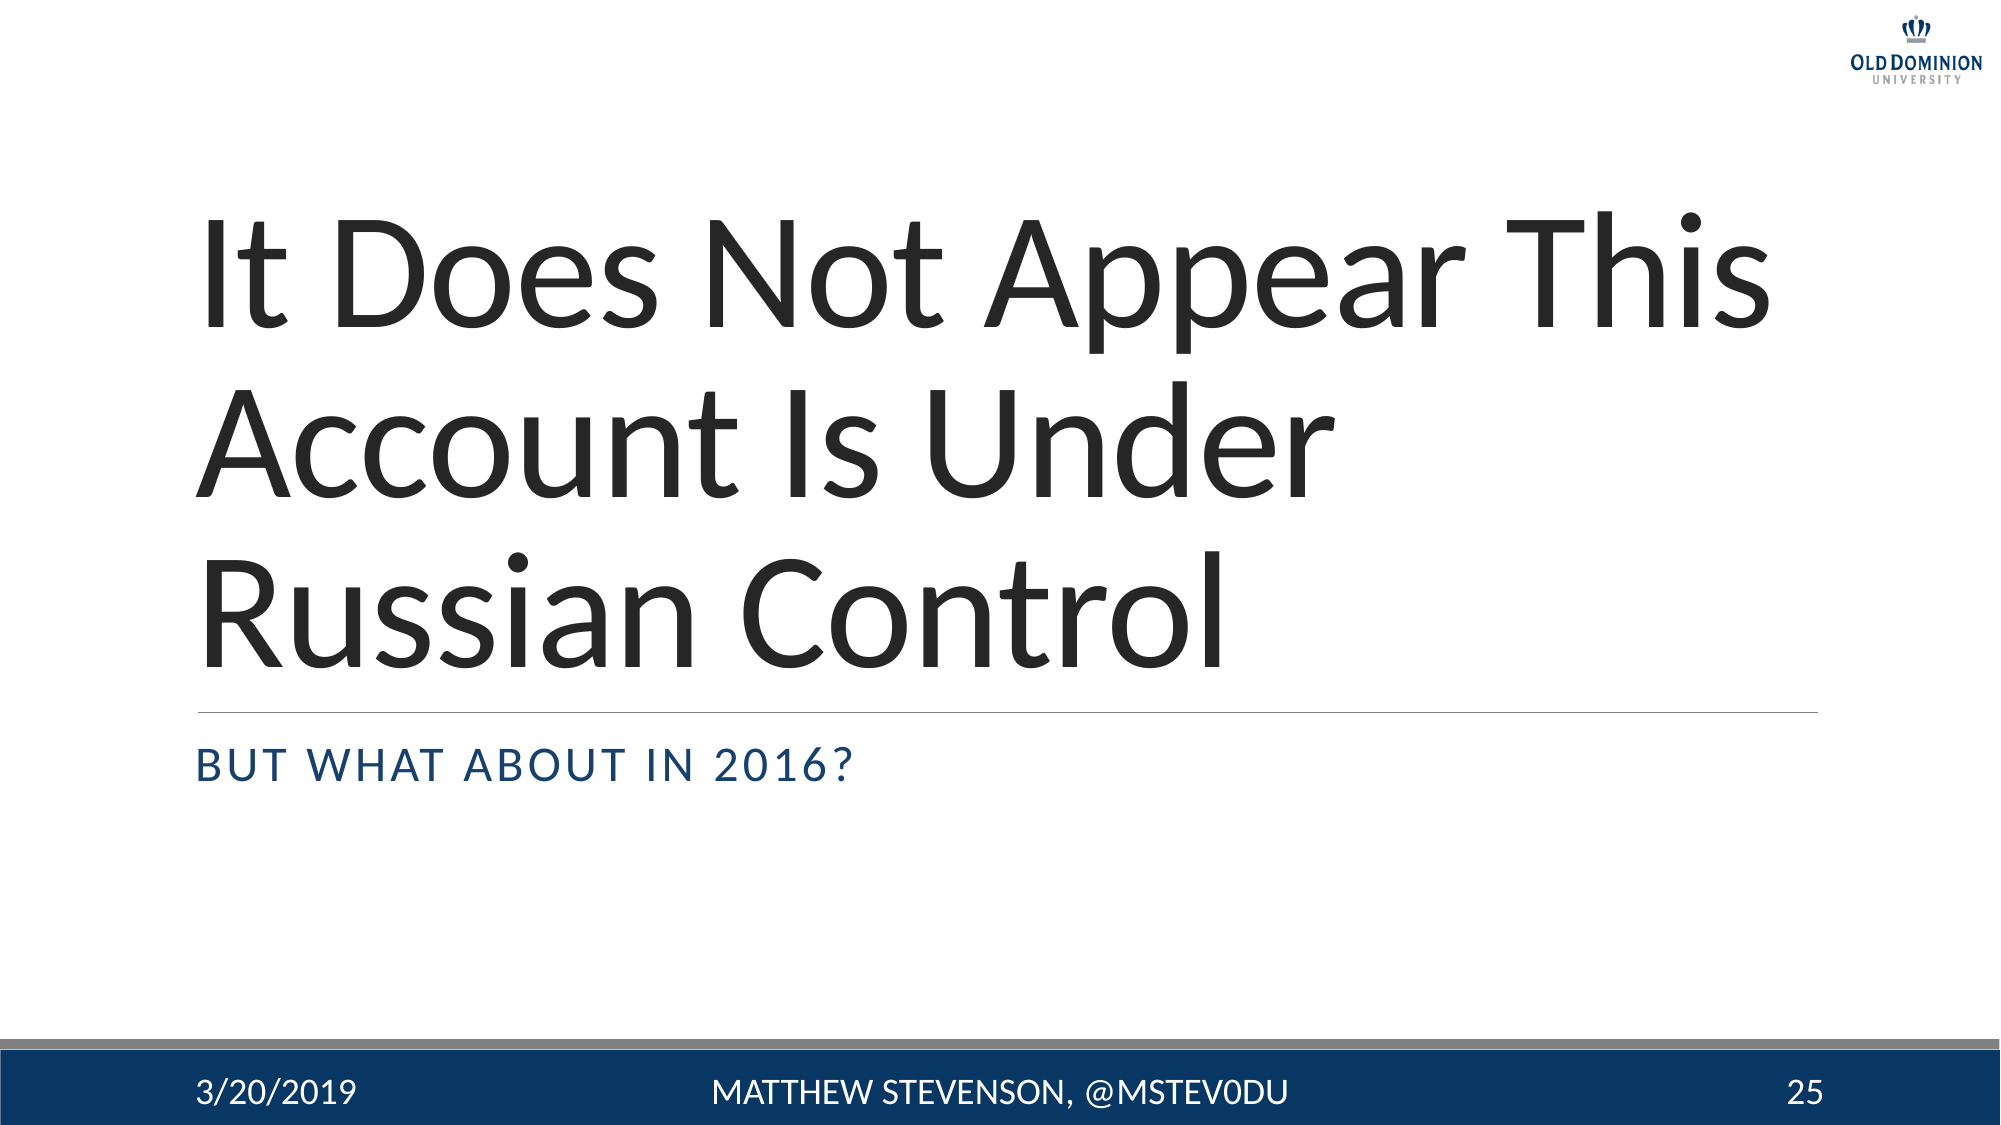

# It Does Not Appear This Account Is Under Russian Control
But What About IN 2016?
3/20/2019
Matthew Stevenson, @mstev0du
25